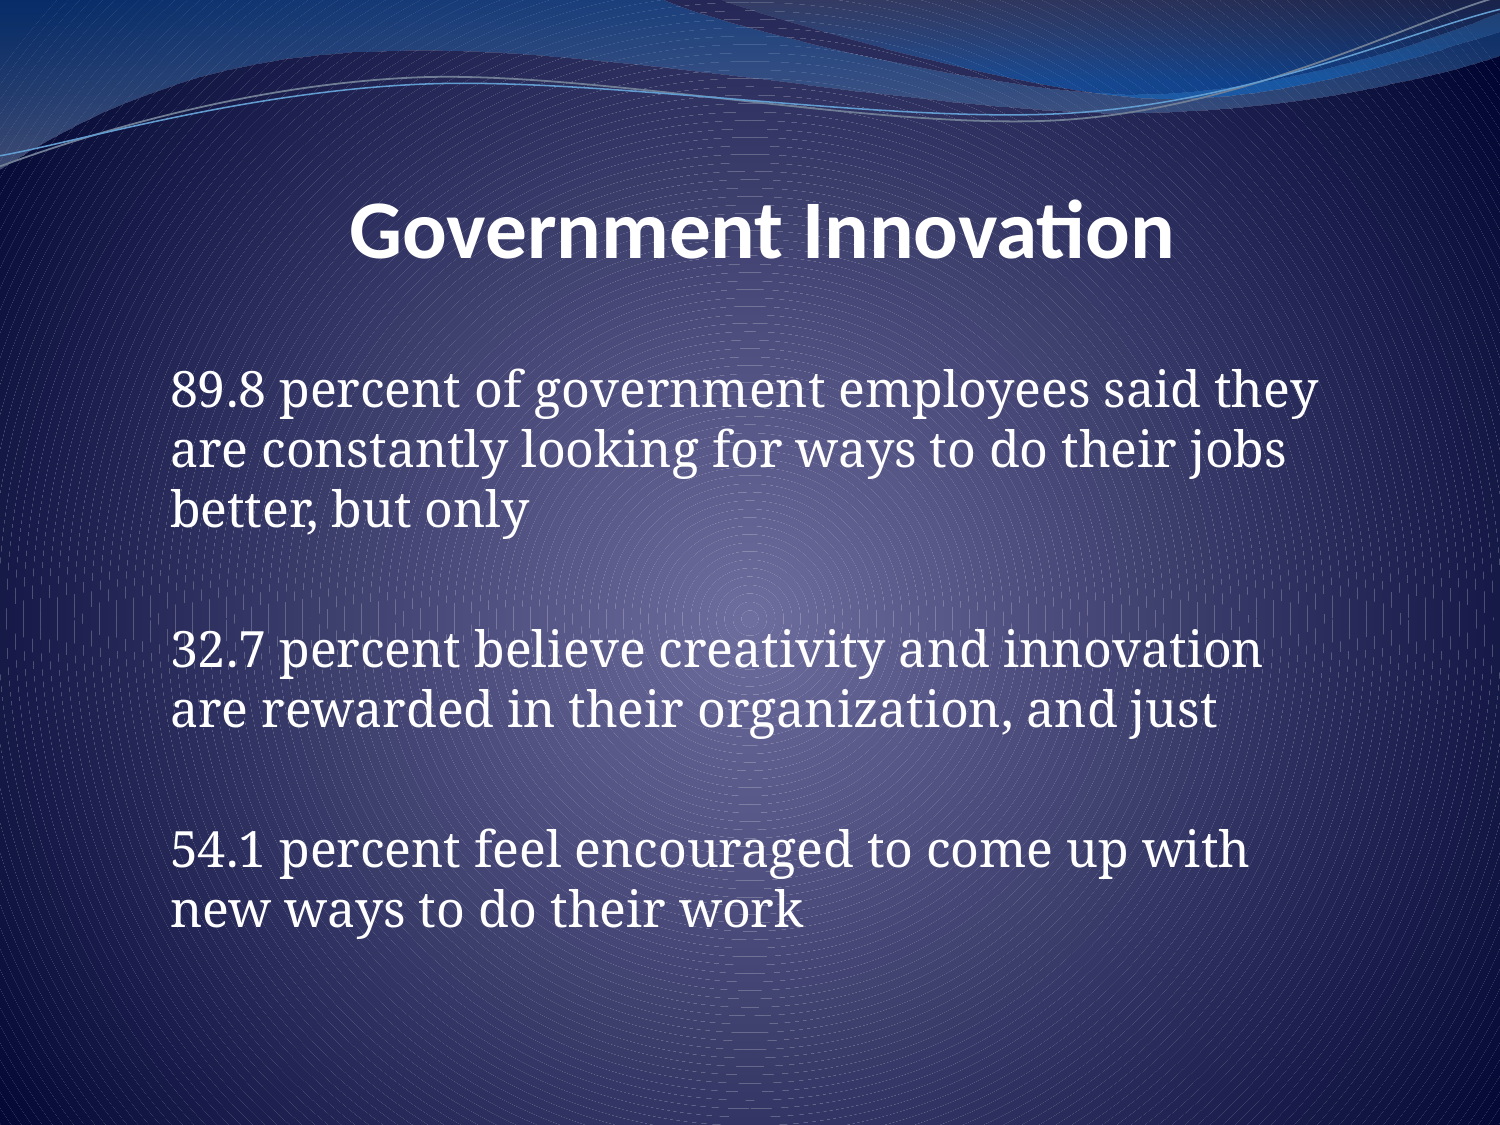

# Government Innovation
89.8 percent of government employees said they are constantly looking for ways to do their jobs better, but only

32.7 percent believe creativity and innovation are rewarded in their organization, and just

54.1 percent feel encouraged to come up with new ways to do their work